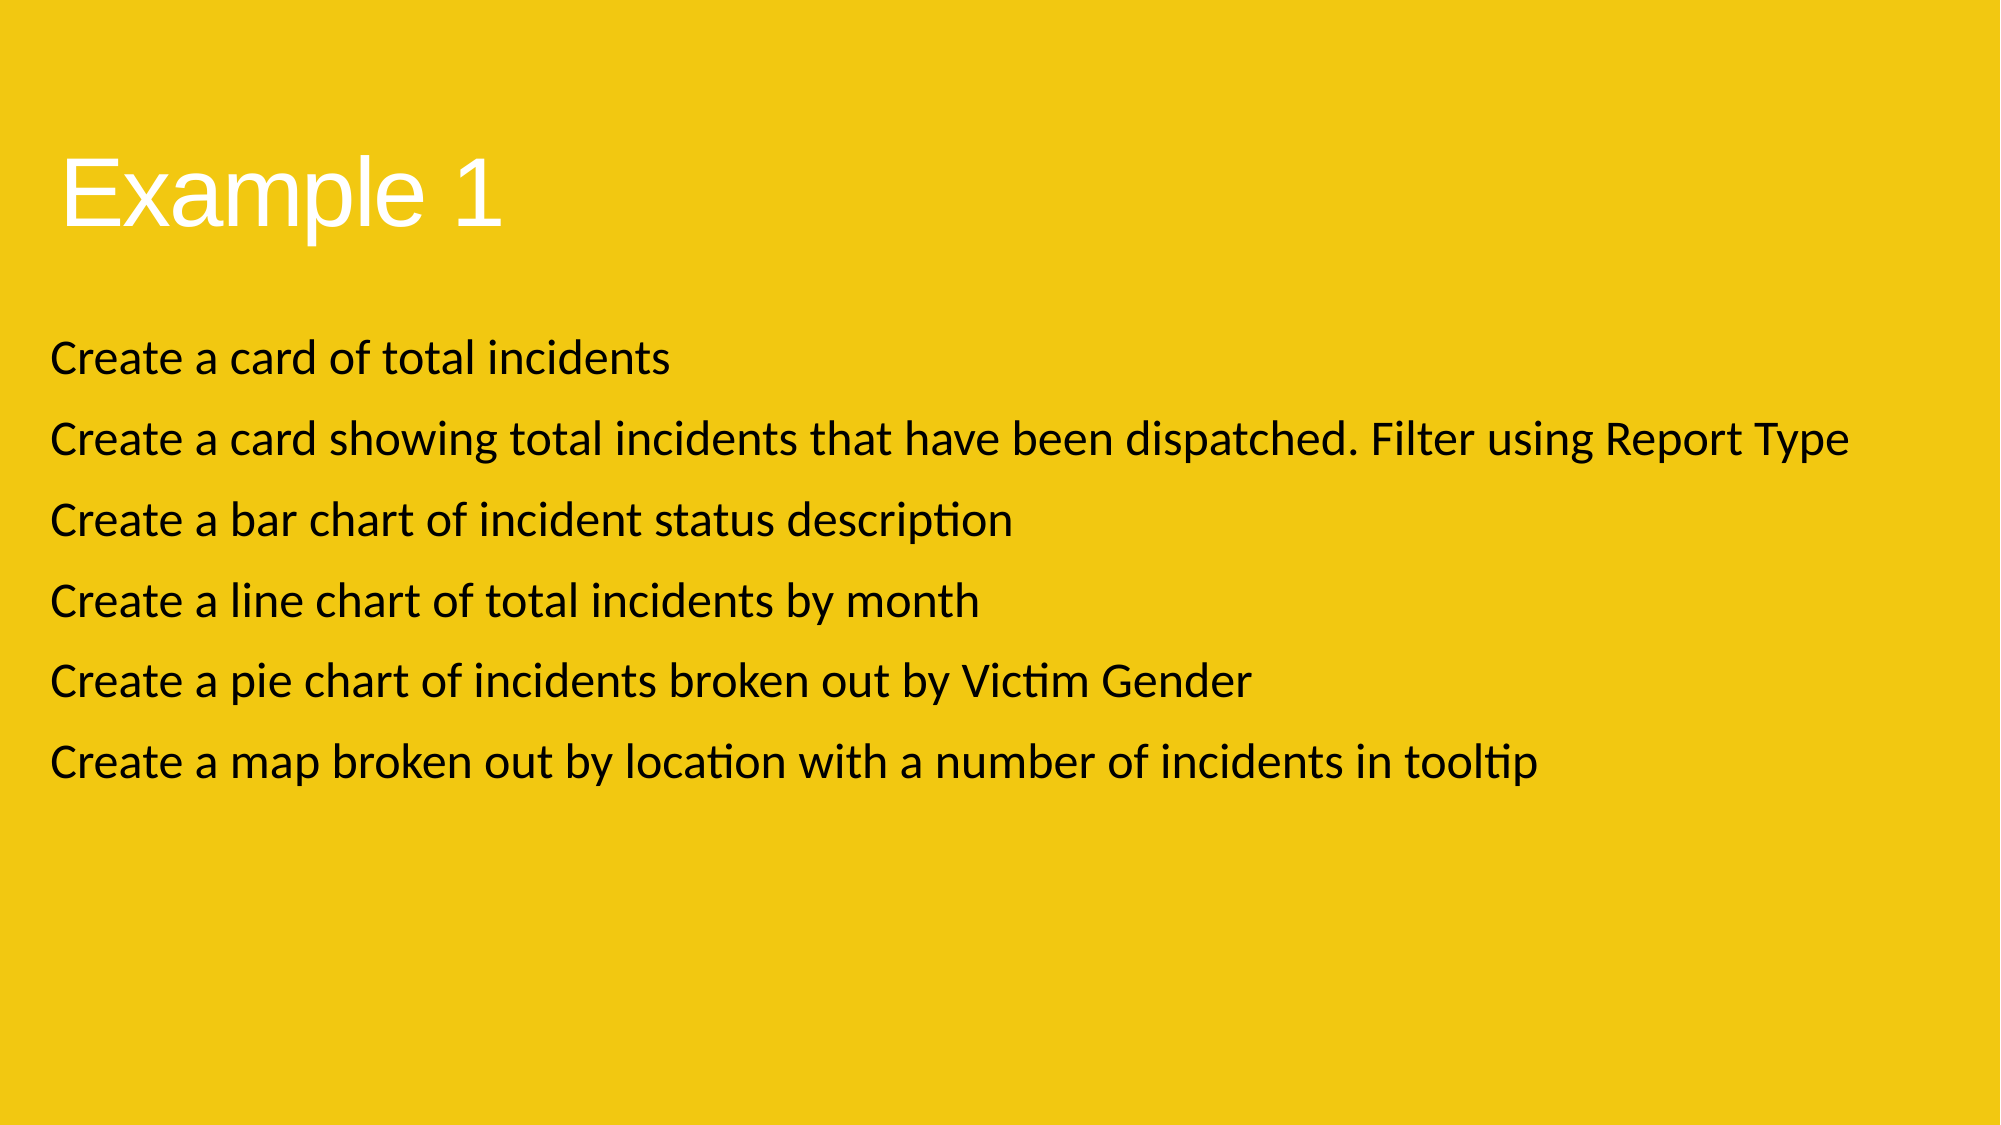

Example 1
Create a card of total incidents
Create a card showing total incidents that have been dispatched. Filter using Report Type
Create a bar chart of incident status description
Create a line chart of total incidents by month
Create a pie chart of incidents broken out by Victim Gender
Create a map broken out by location with a number of incidents in tooltip